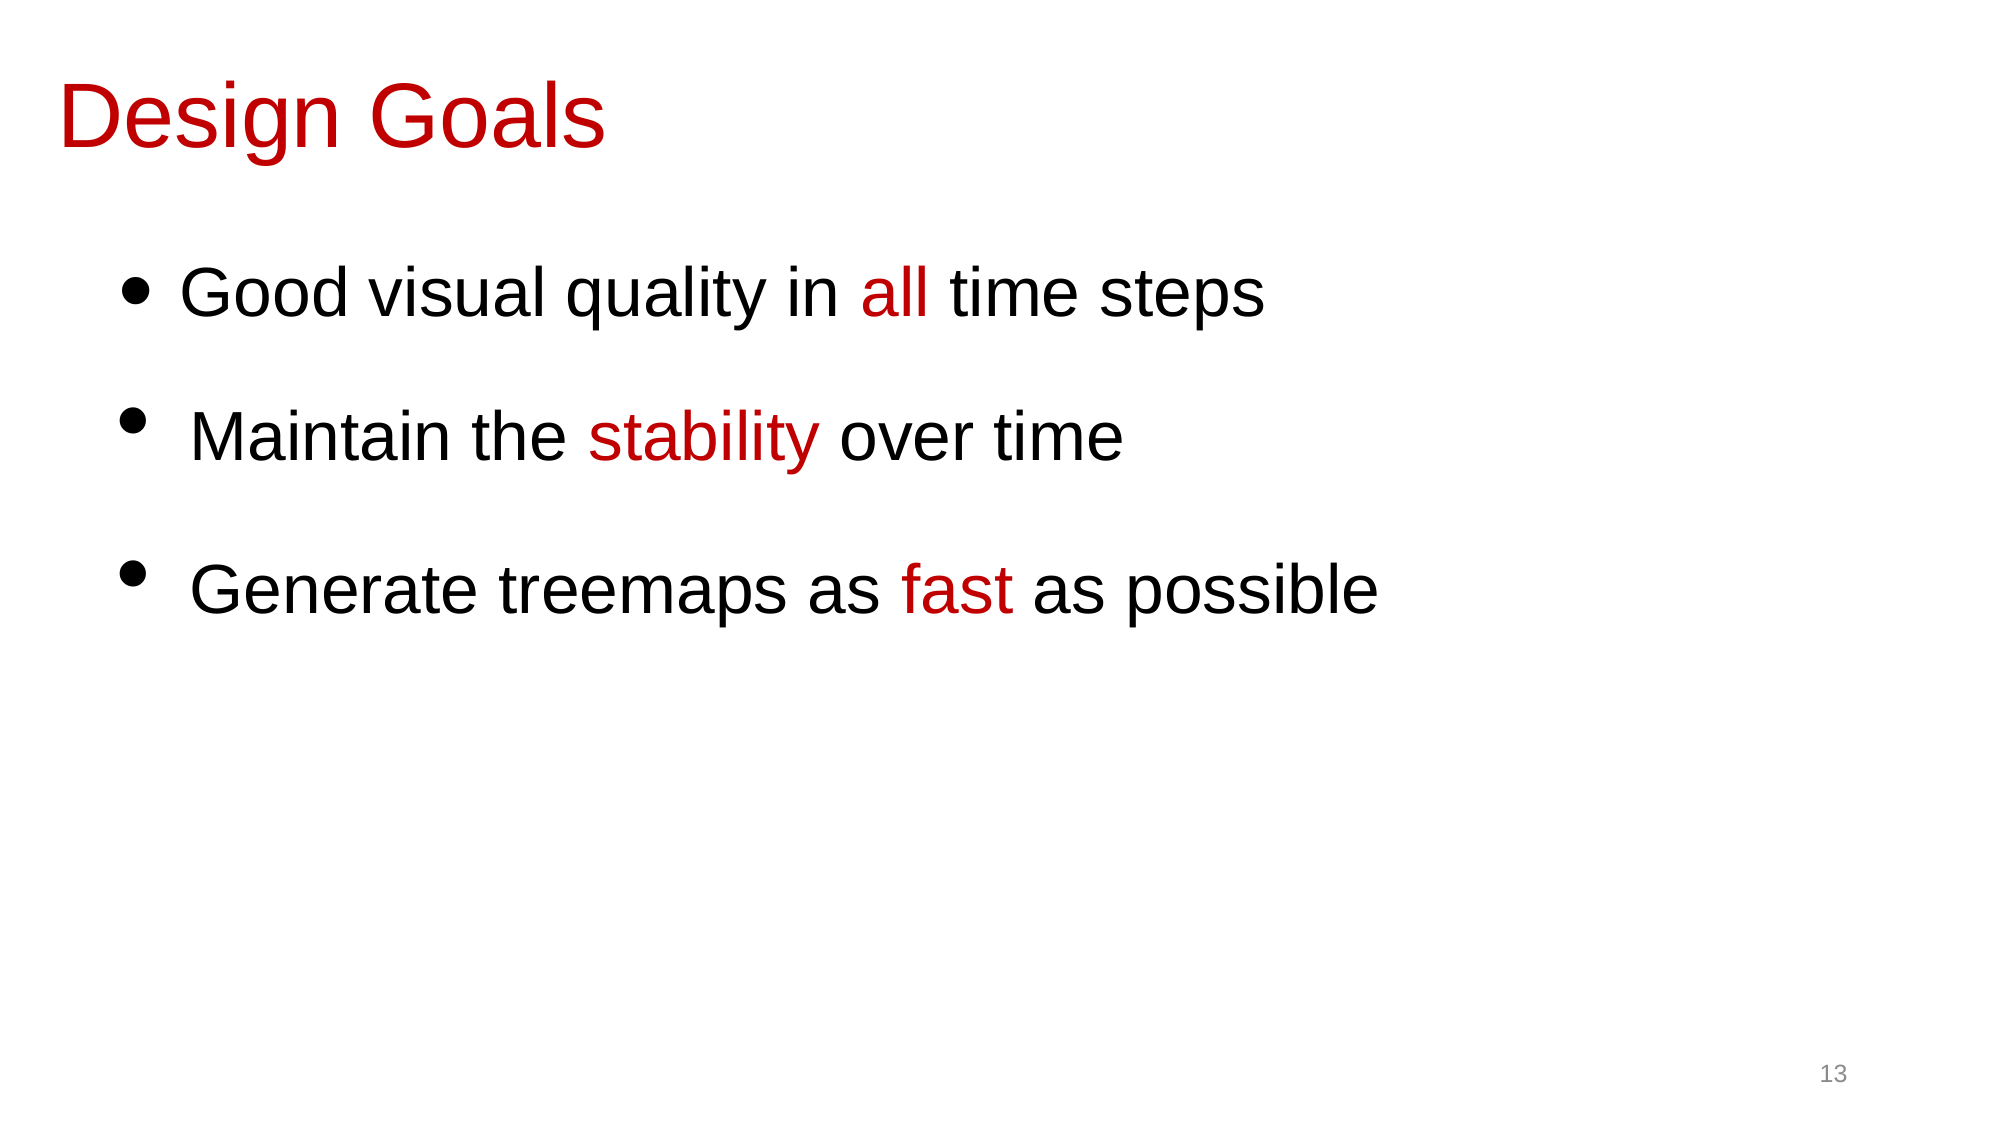

Design Goals
Good visual quality in all time steps
Maintain the stability over time
Generate treemaps as fast as possible
13